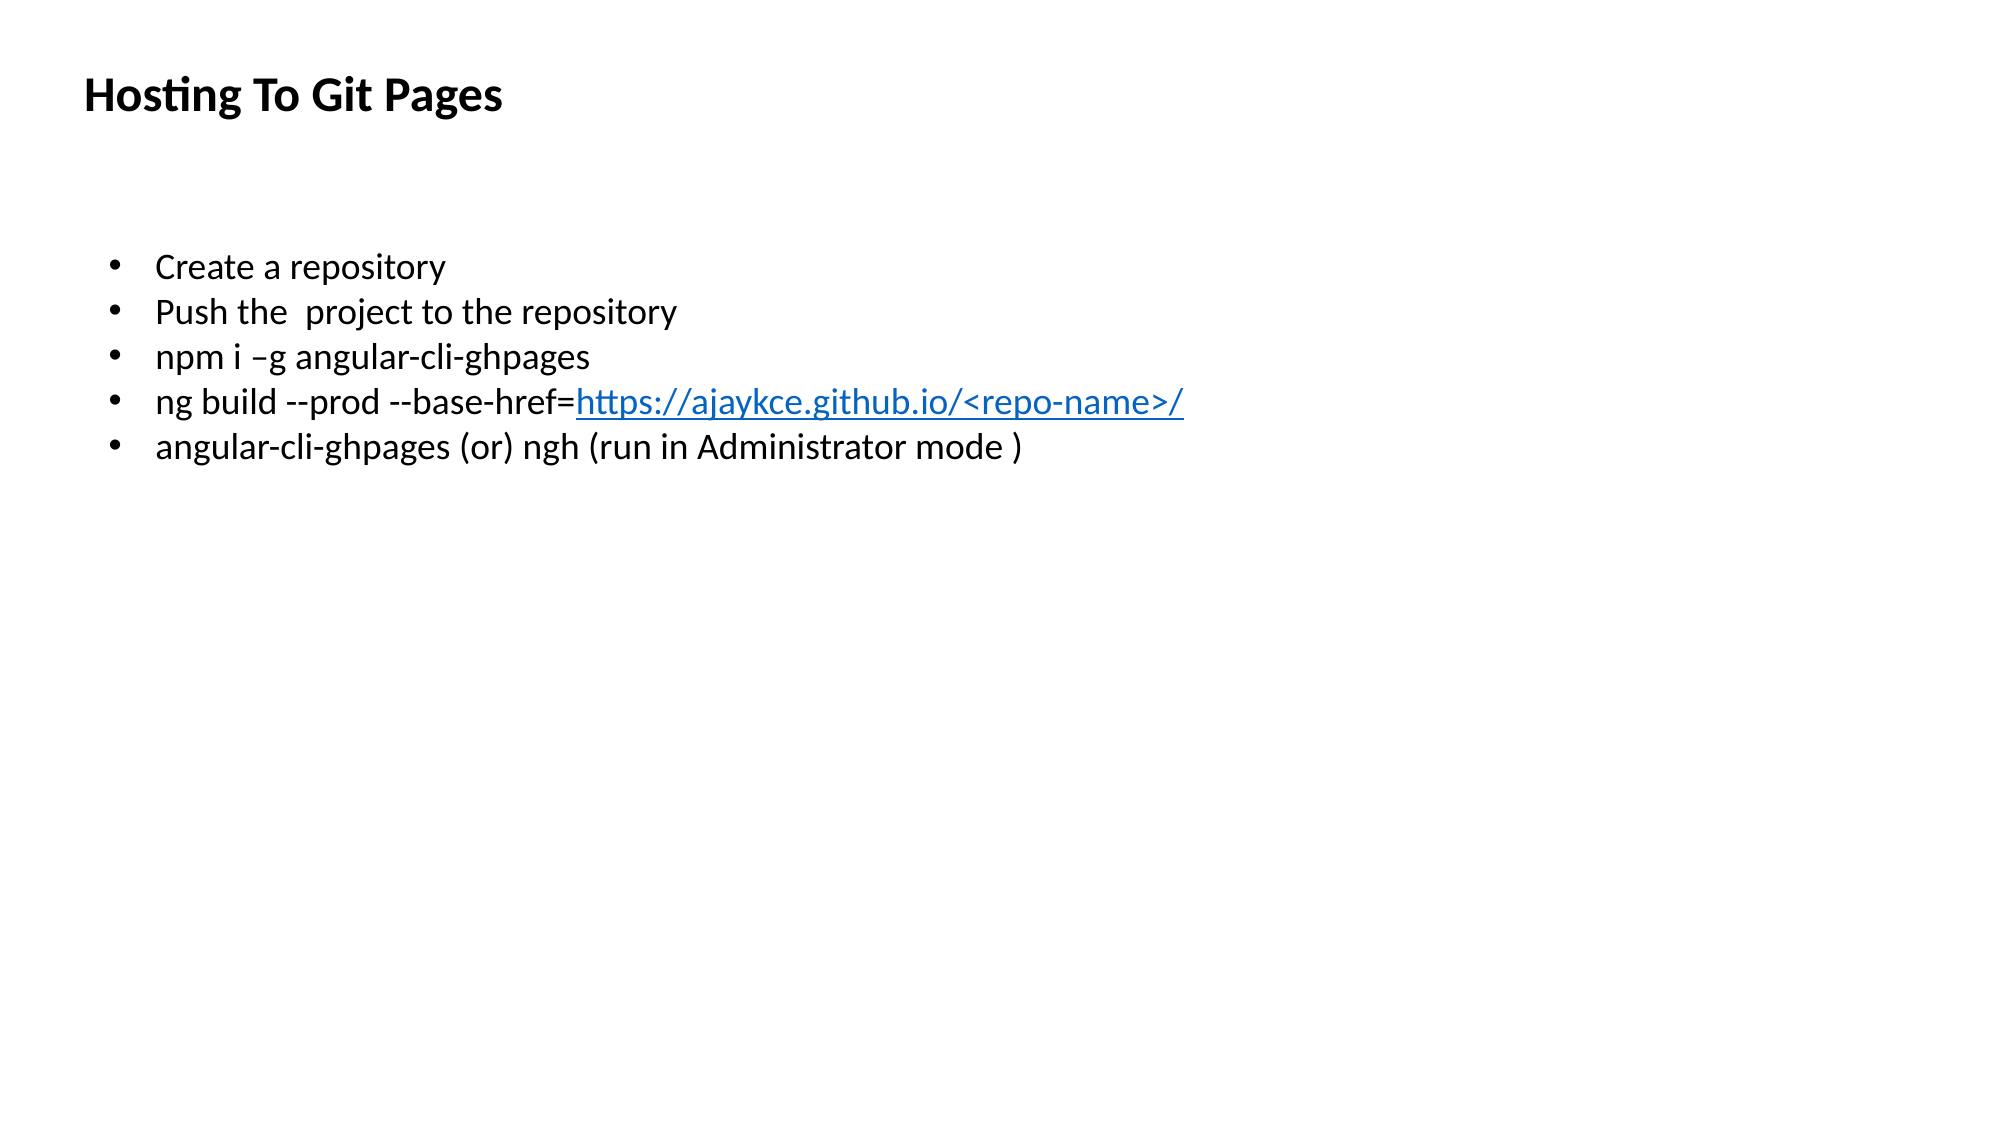

Hosting To Git Pages
Create a repository
Push the  project to the repository
npm i –g angular-cli-ghpages
ng build --prod --base-href=https://ajaykce.github.io/<repo-name>/
angular-cli-ghpages (or) ngh (run in Administrator mode )